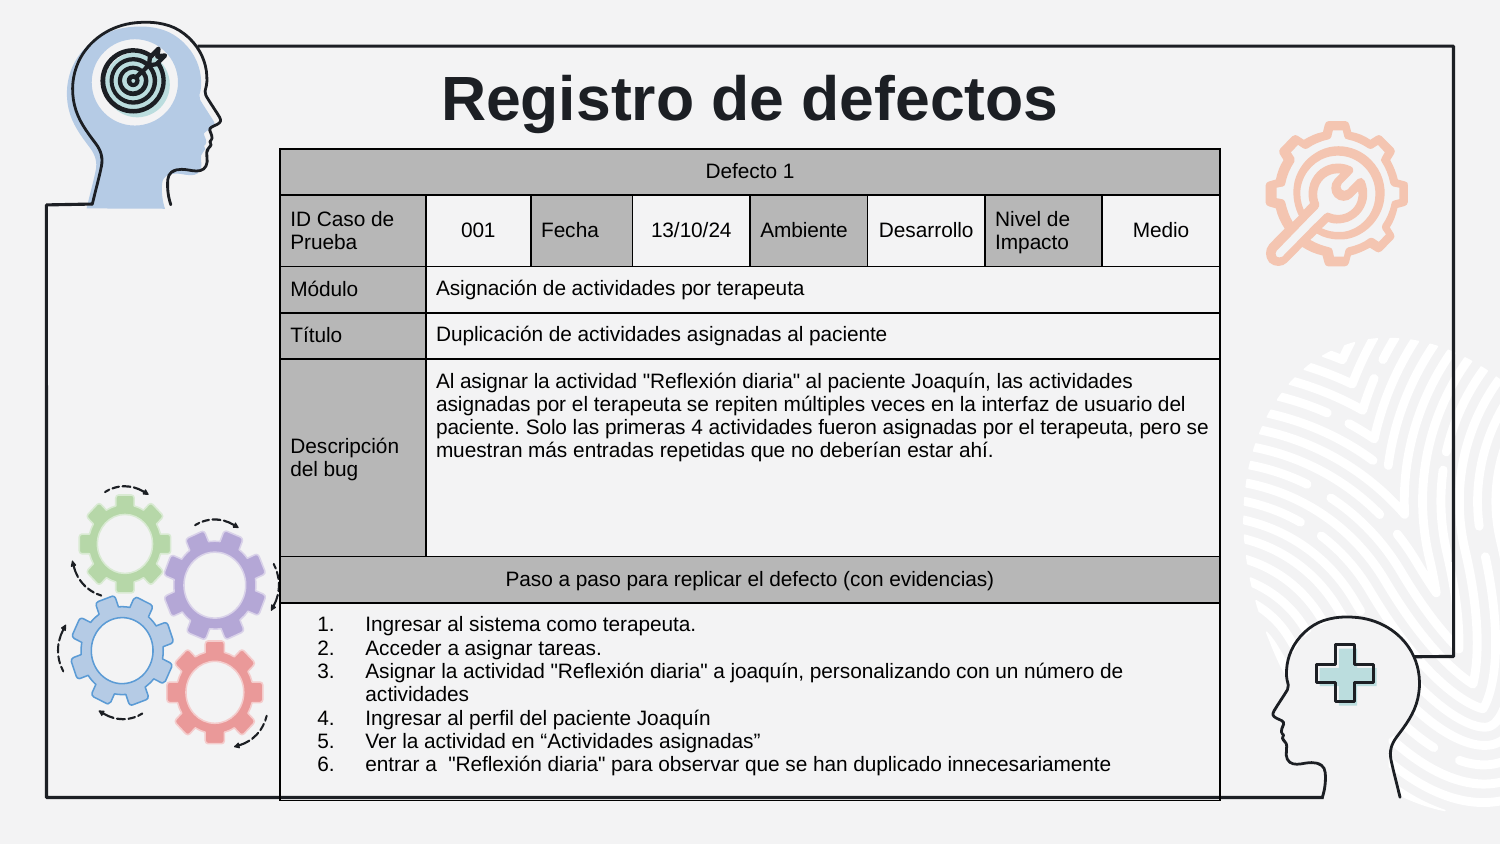

Registro de defectos

| Defecto 1 |  |  |  |  |  |  |  |
| --- | --- | --- | --- | --- | --- | --- | --- |
| ID Caso de Prueba | 001 | Fecha | 13/10/24 | Ambiente | Desarrollo | Nivel de Impacto | Medio |
| Módulo | Asignación de actividades por terapeuta |  |  |  |  |  |  |
| Título | Duplicación de actividades asignadas al paciente |  |  |  |  |  |  |
| Descripción del bug | Al asignar la actividad "Reflexión diaria" al paciente Joaquín, las actividades asignadas por el terapeuta se repiten múltiples veces en la interfaz de usuario del paciente. Solo las primeras 4 actividades fueron asignadas por el terapeuta, pero se muestran más entradas repetidas que no deberían estar ahí. |  |  |  |  |  |  |
| Paso a paso para replicar el defecto (con evidencias) |  |  |  |  |  |  |  |
| Ingresar al sistema como terapeuta. Acceder a asignar tareas. Asignar la actividad "Reflexión diaria" a joaquín, personalizando con un número de actividades Ingresar al perfil del paciente Joaquín Ver la actividad en “Actividades asignadas” entrar a "Reflexión diaria" para observar que se han duplicado innecesariamente |  |  |  |  |  |  |  |